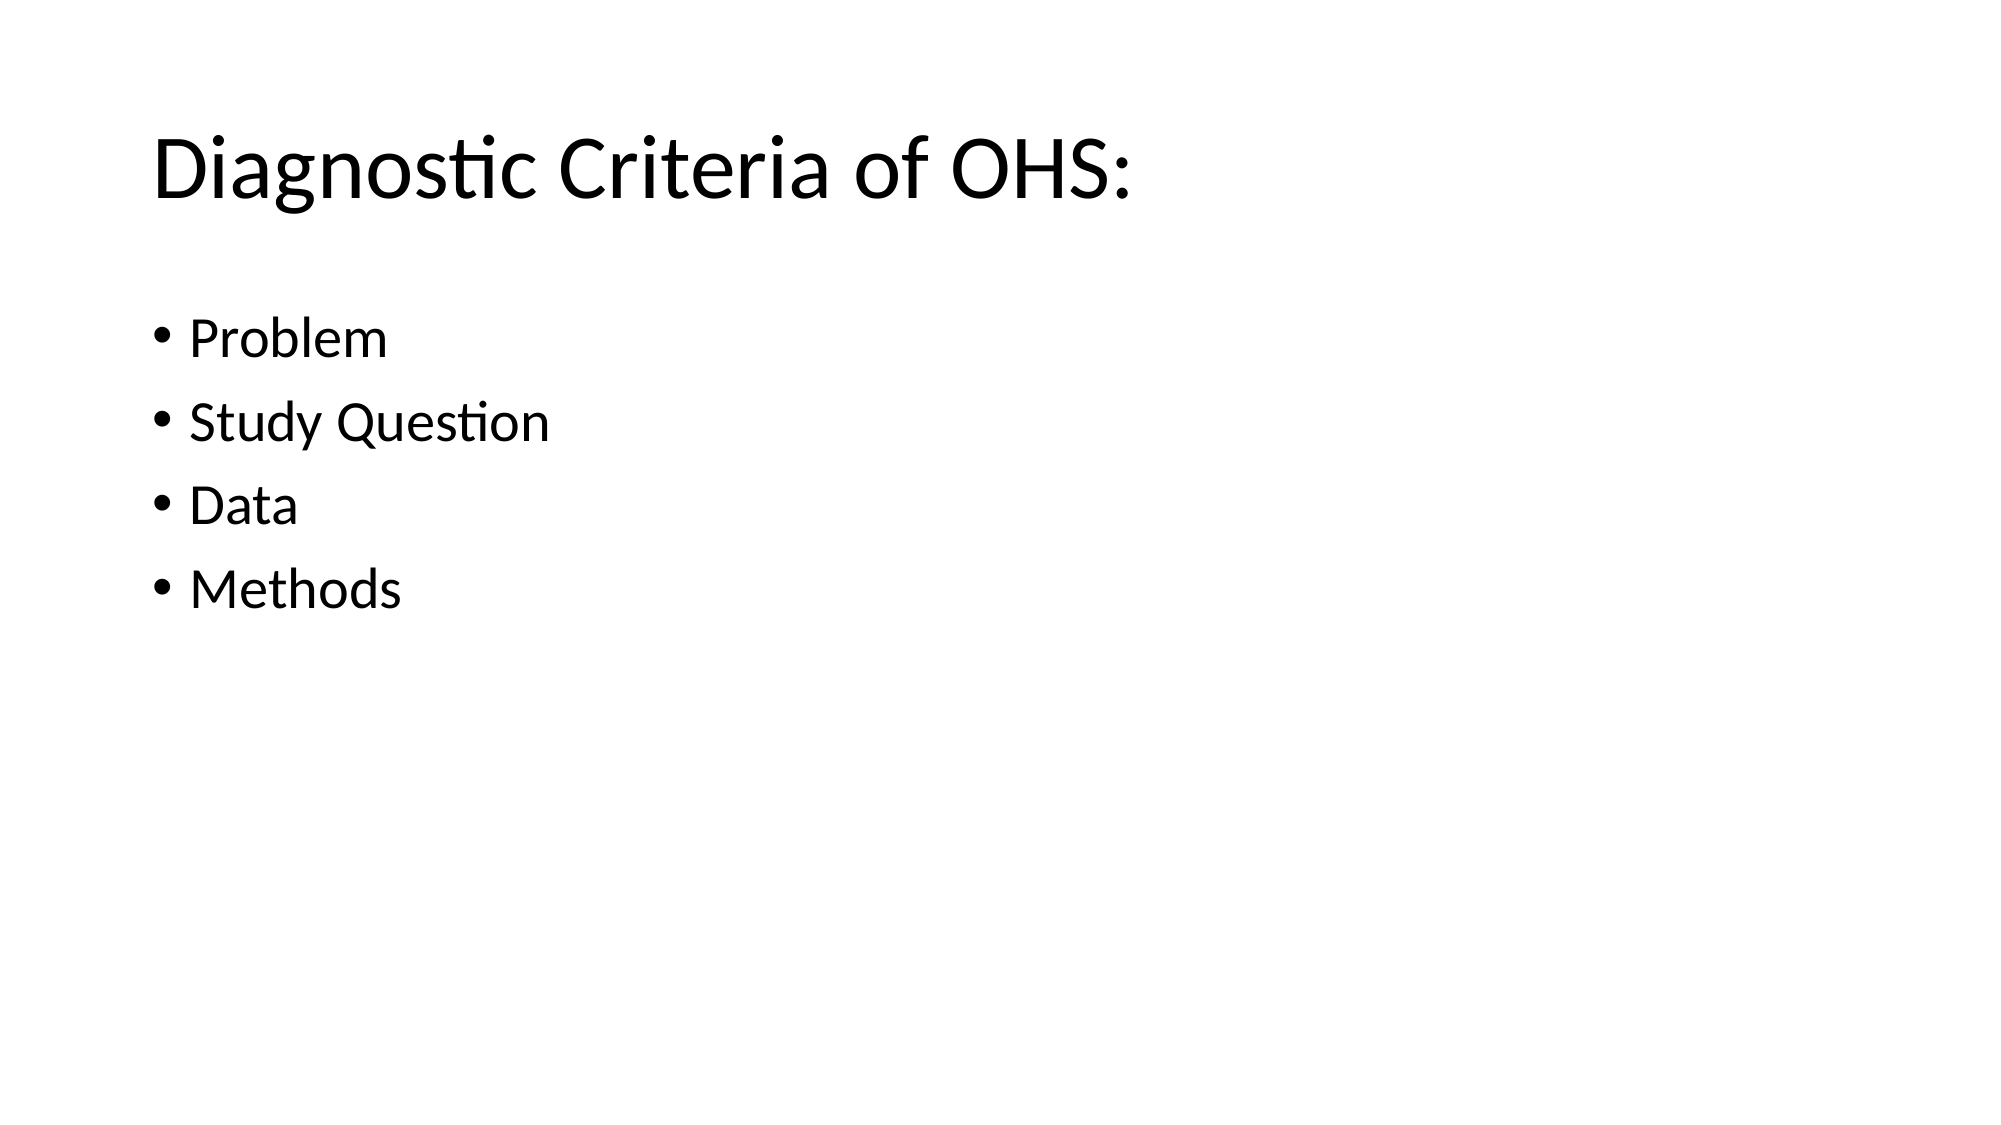

# Diagnostic Criteria of OHS:
Problem
Study Question
Data
Methods